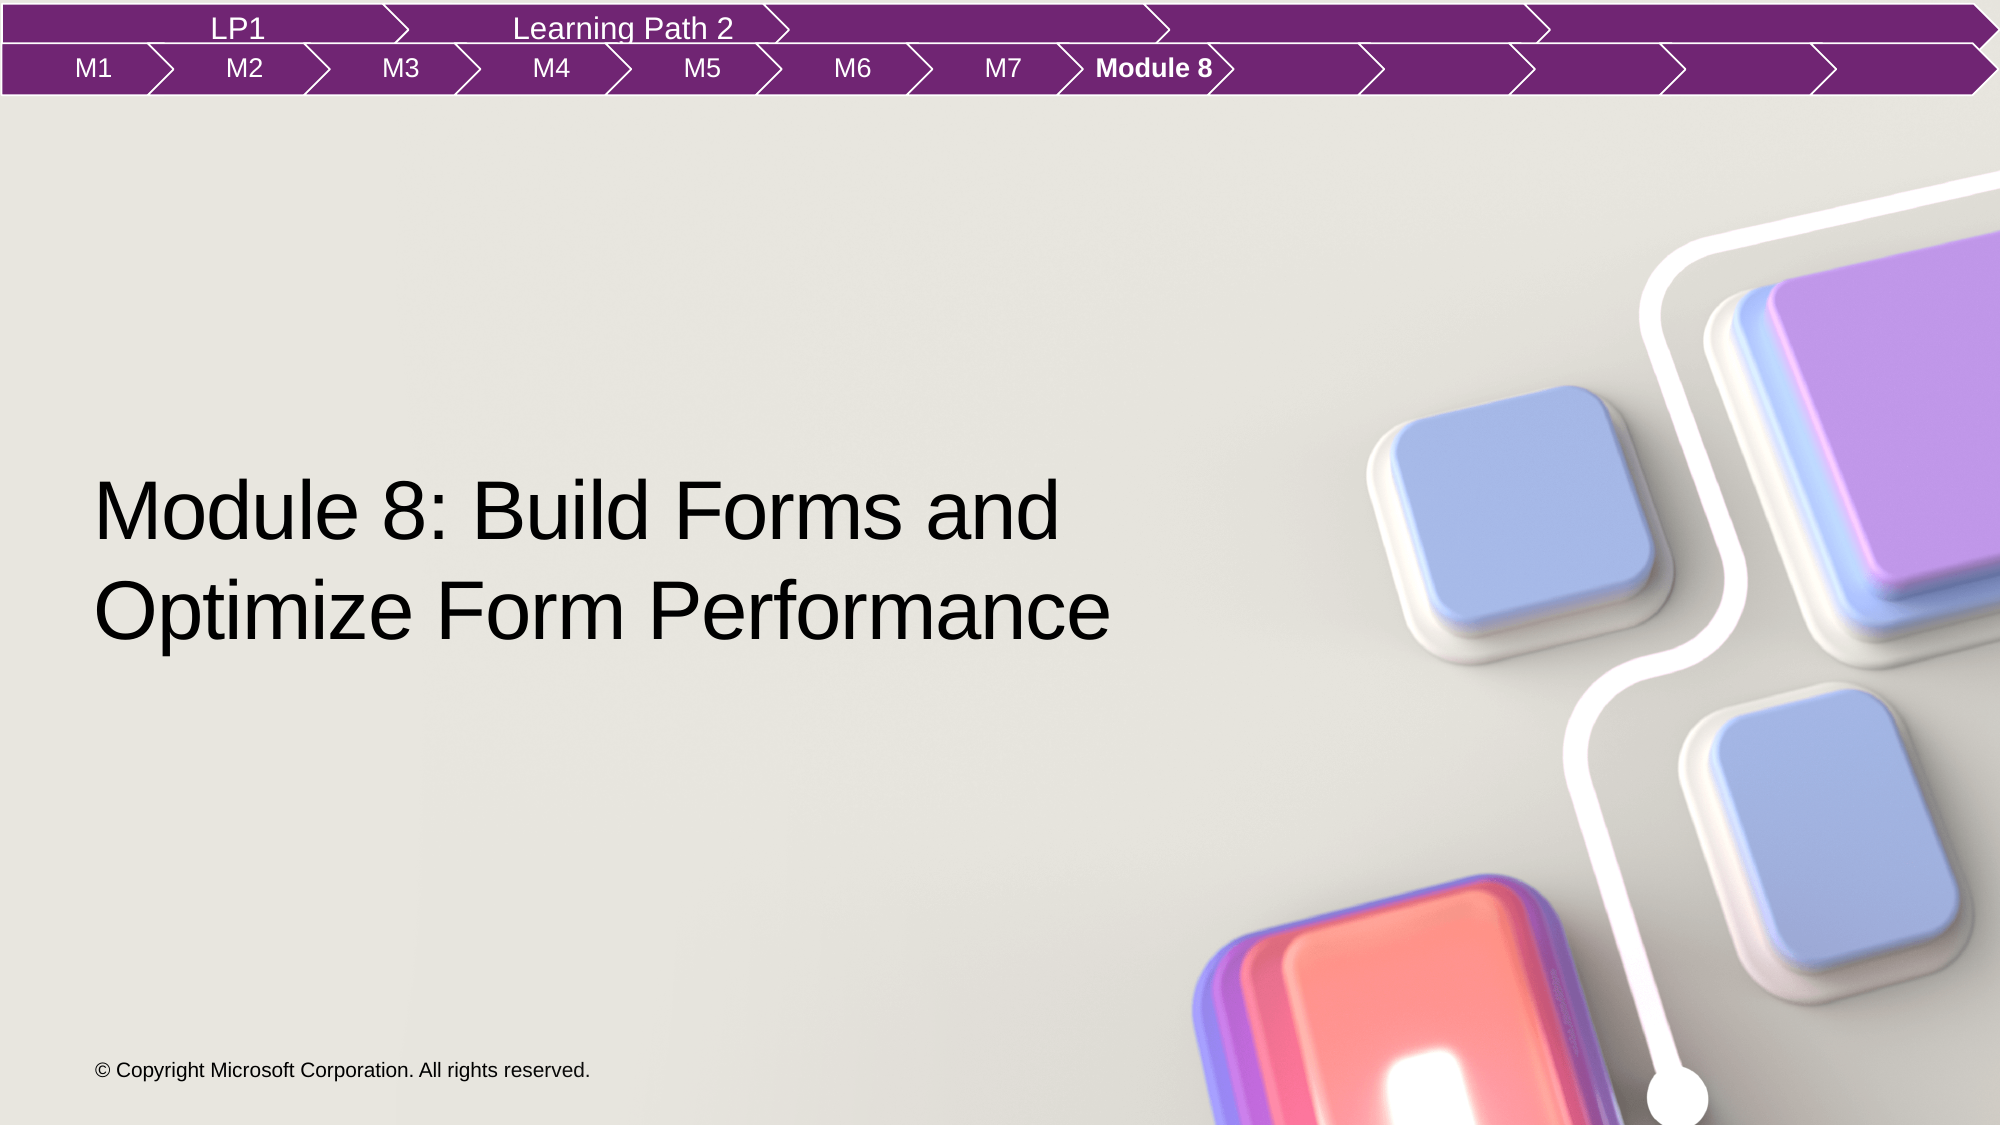

LP1
Learning Path 2

M1
M2
M3
M4
M5
M6
M7
Module 8

# Module 8: Build Forms and Optimize Form Performance